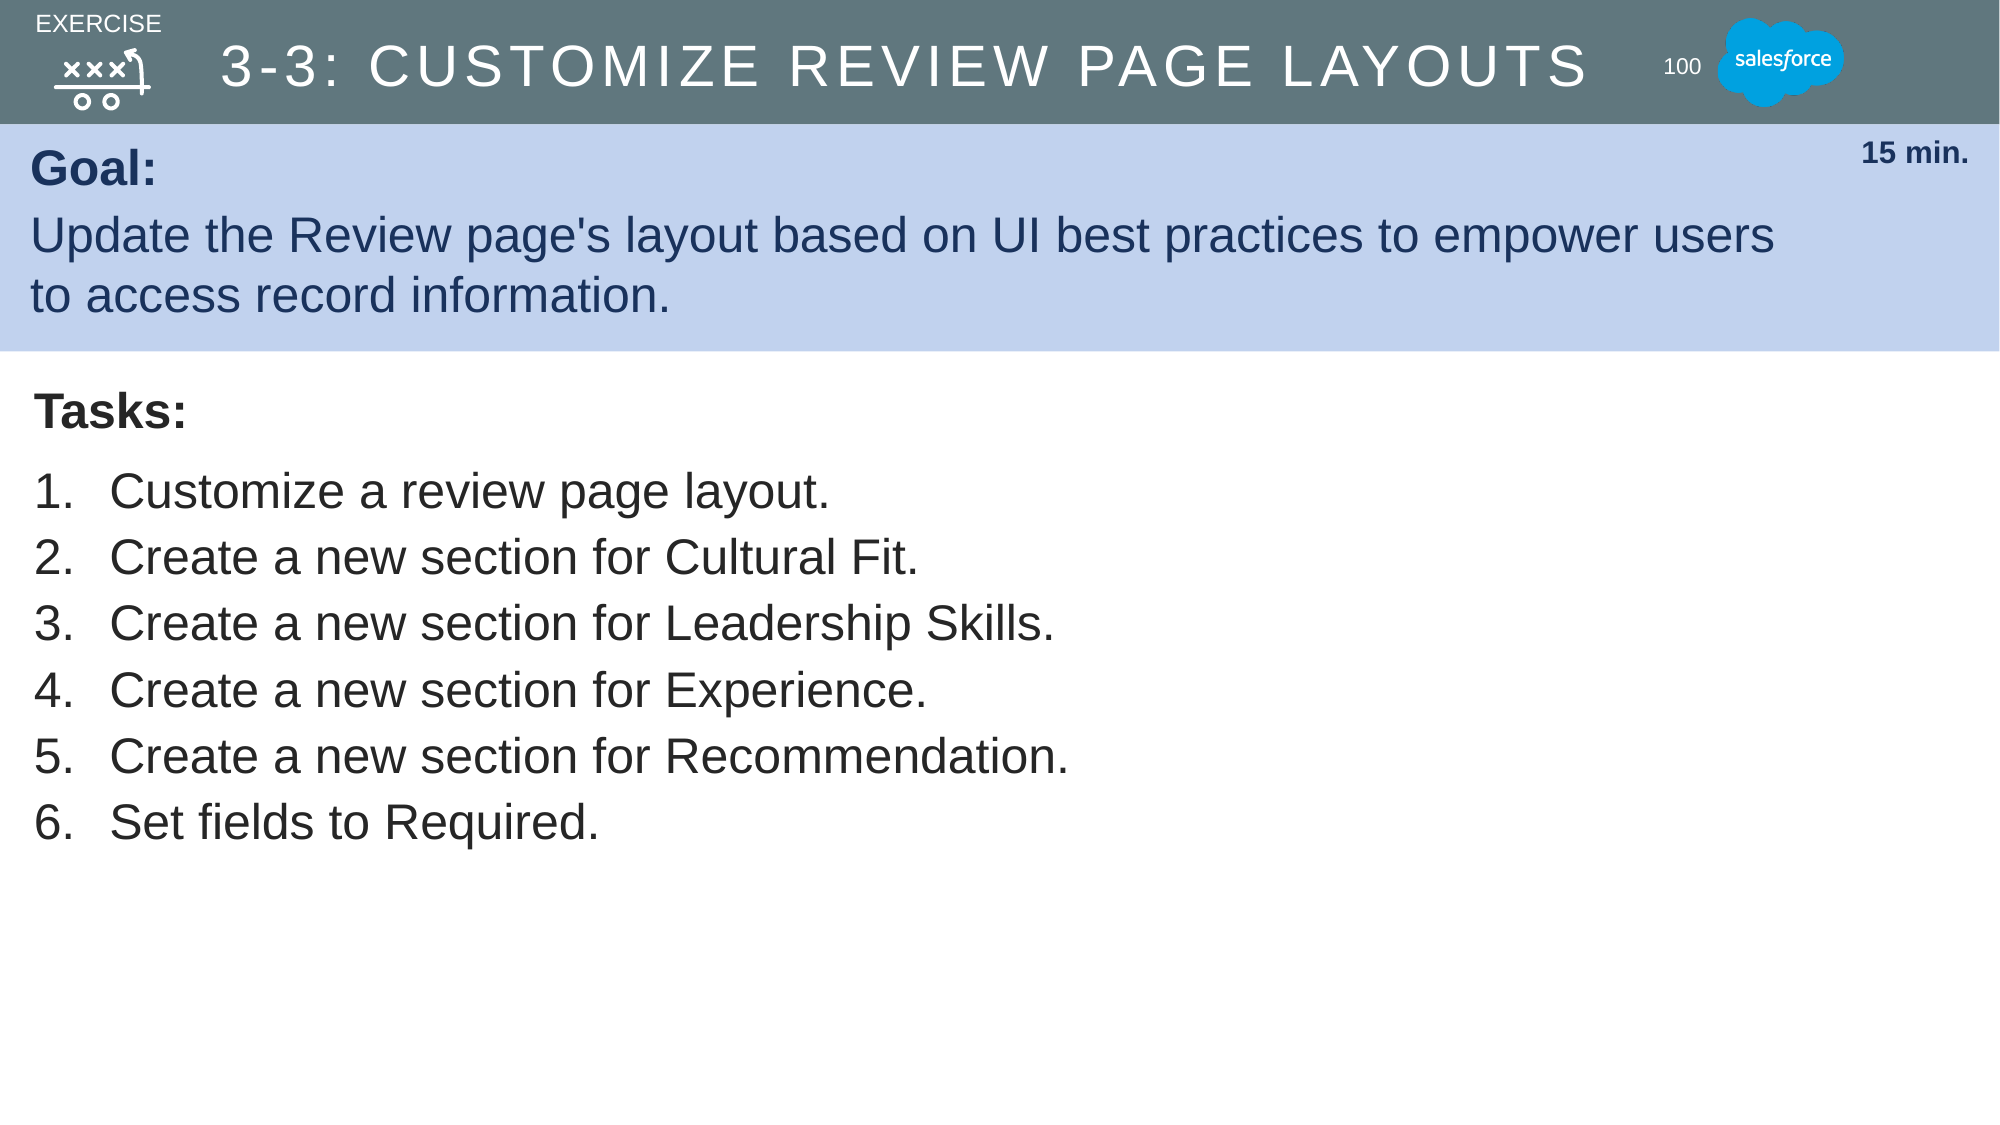

EXERCISE

# 3-3: Customize Review Page Layouts
100
Goal:
Update the Review page's layout based on UI best practices to empower users
to access record information.
15 min.
Tasks:
Customize a review page layout.
Create a new section for Cultural Fit.
Create a new section for Leadership Skills.
Create a new section for Experience.
Create a new section for Recommendation.
Set fields to Required.